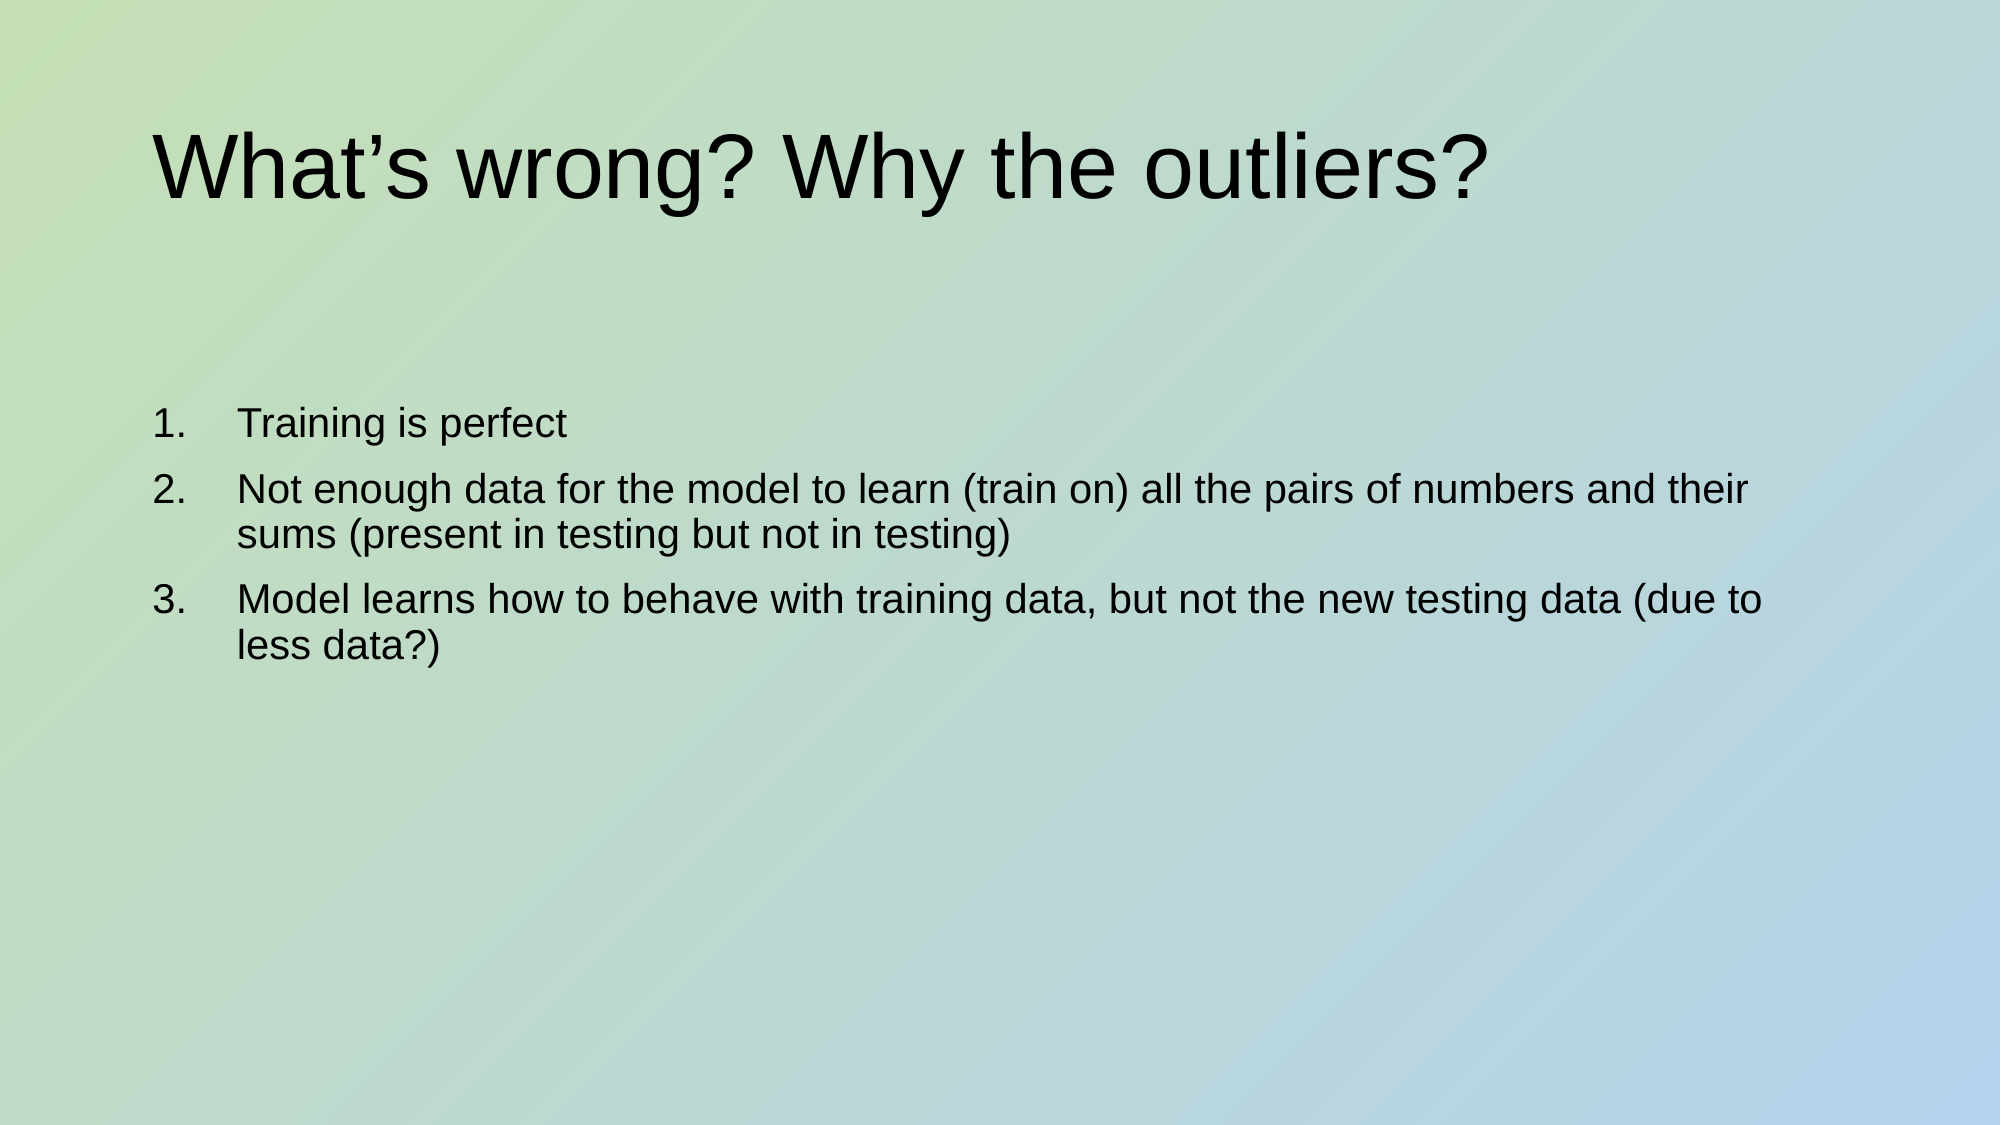

# What’s wrong? Why the outliers?
Training is perfect
Not enough data for the model to learn (train on) all the pairs of numbers and their sums (present in testing but not in testing)
Model learns how to behave with training data, but not the new testing data (due to less data?)